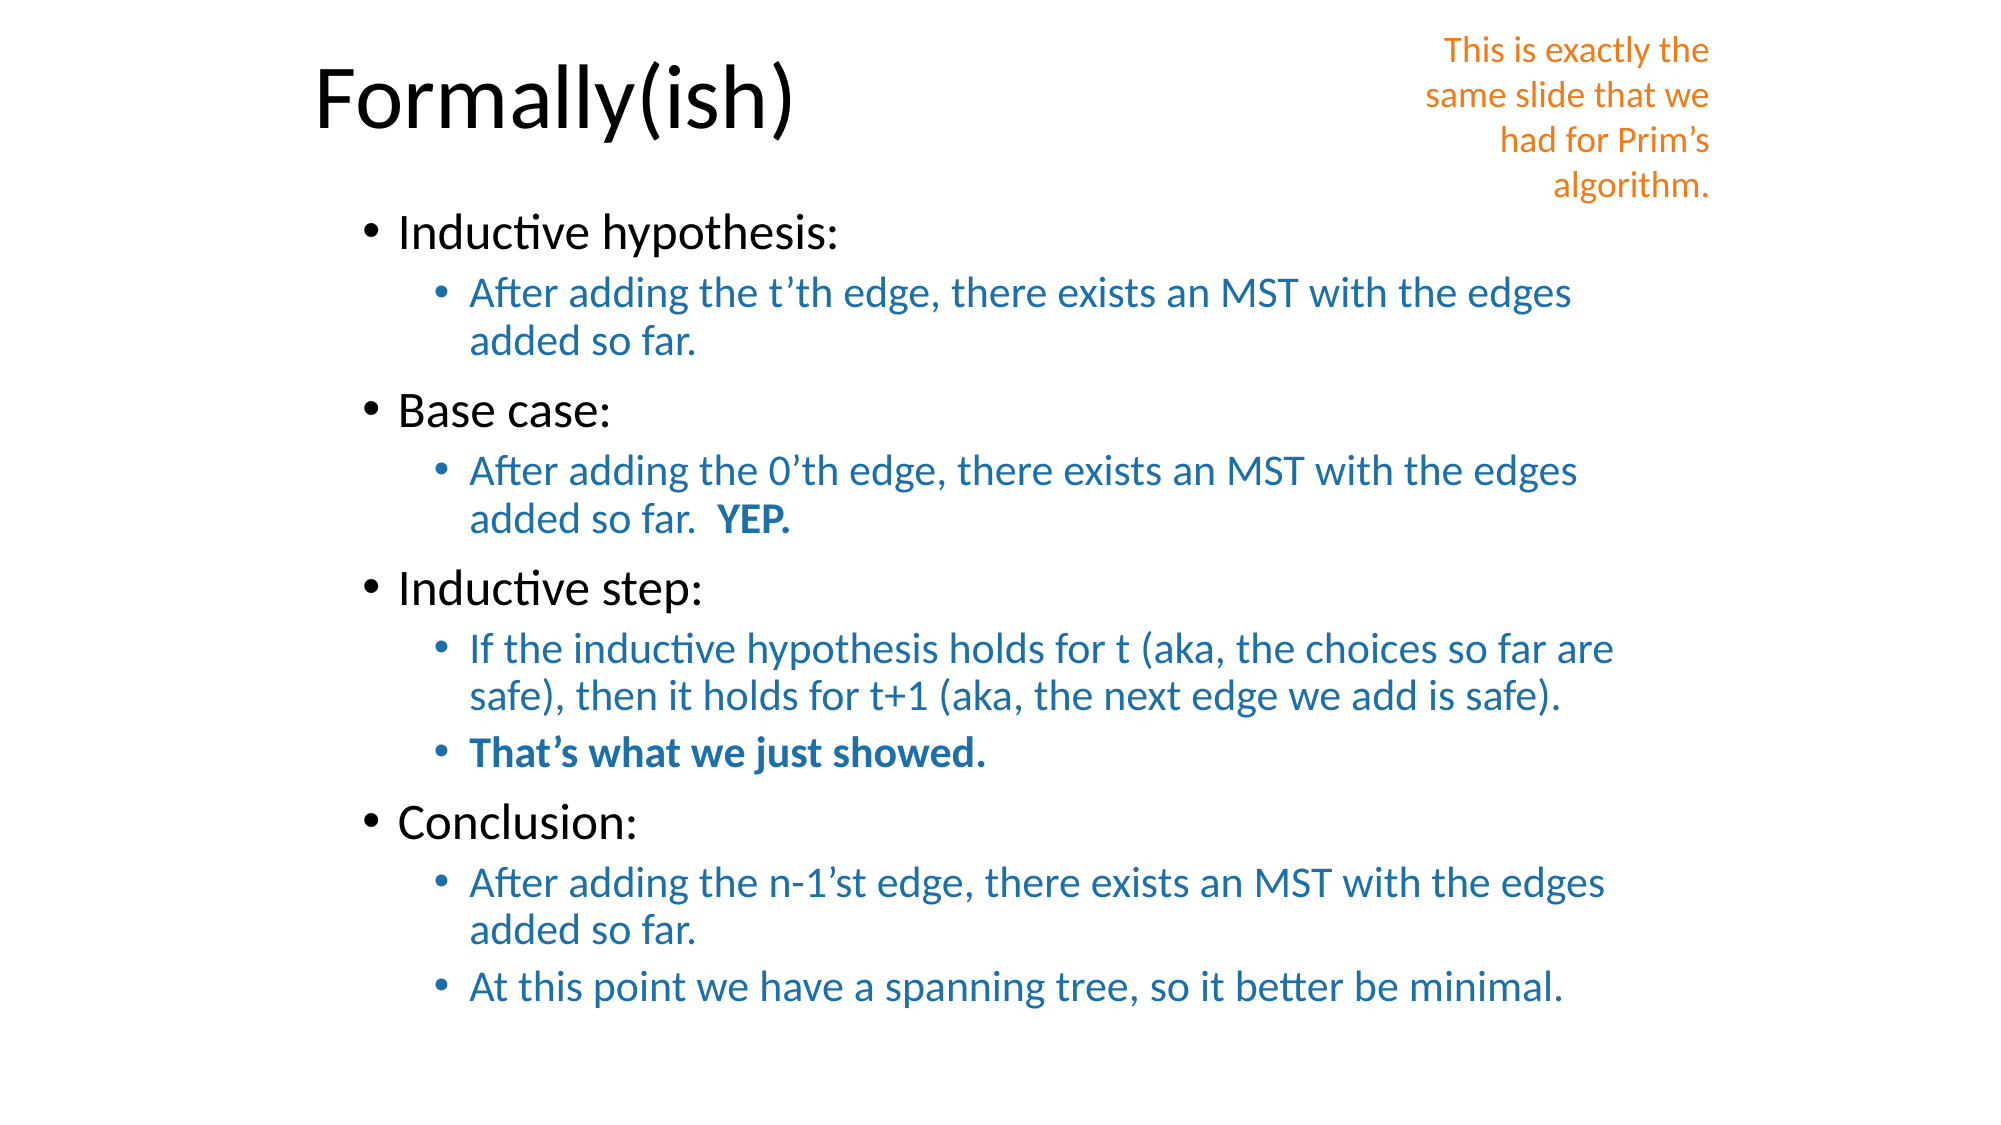

# Formally(ish)
This is exactly the same slide that we had for Prim’s algorithm.
Inductive hypothesis:
After adding the t’th edge, there exists an MST with the edges added so far.
Base case:
After adding the 0’th edge, there exists an MST with the edges added so far.  YEP.
Inductive step:
If the inductive hypothesis holds for t (aka, the choices so far are safe), then it holds for t+1 (aka, the next edge we add is safe).
That’s what we just showed.
Conclusion:
After adding the n-1’st edge, there exists an MST with the edges added so far.
At this point we have a spanning tree, so it better be minimal.